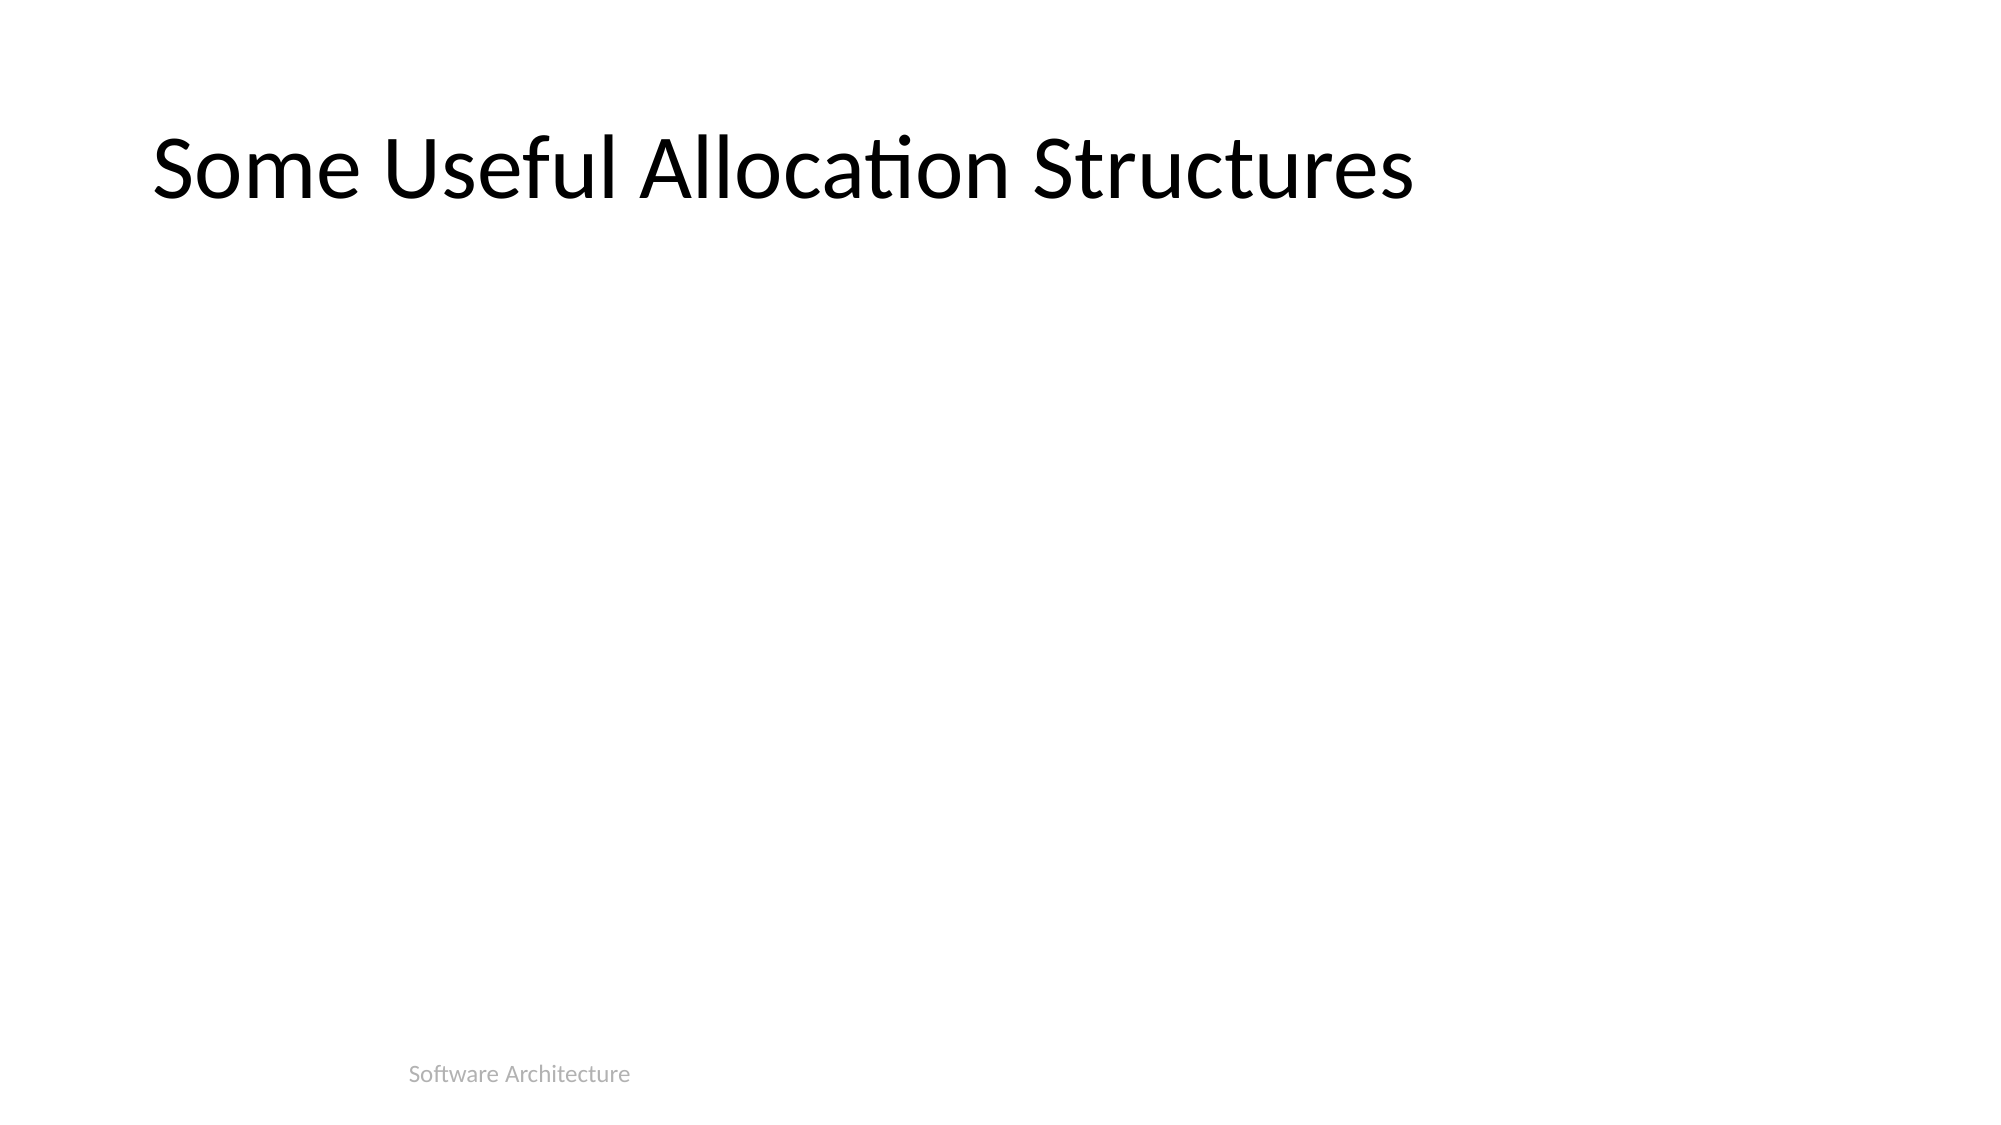

# Some Useful Allocation Structures
Software Architecture